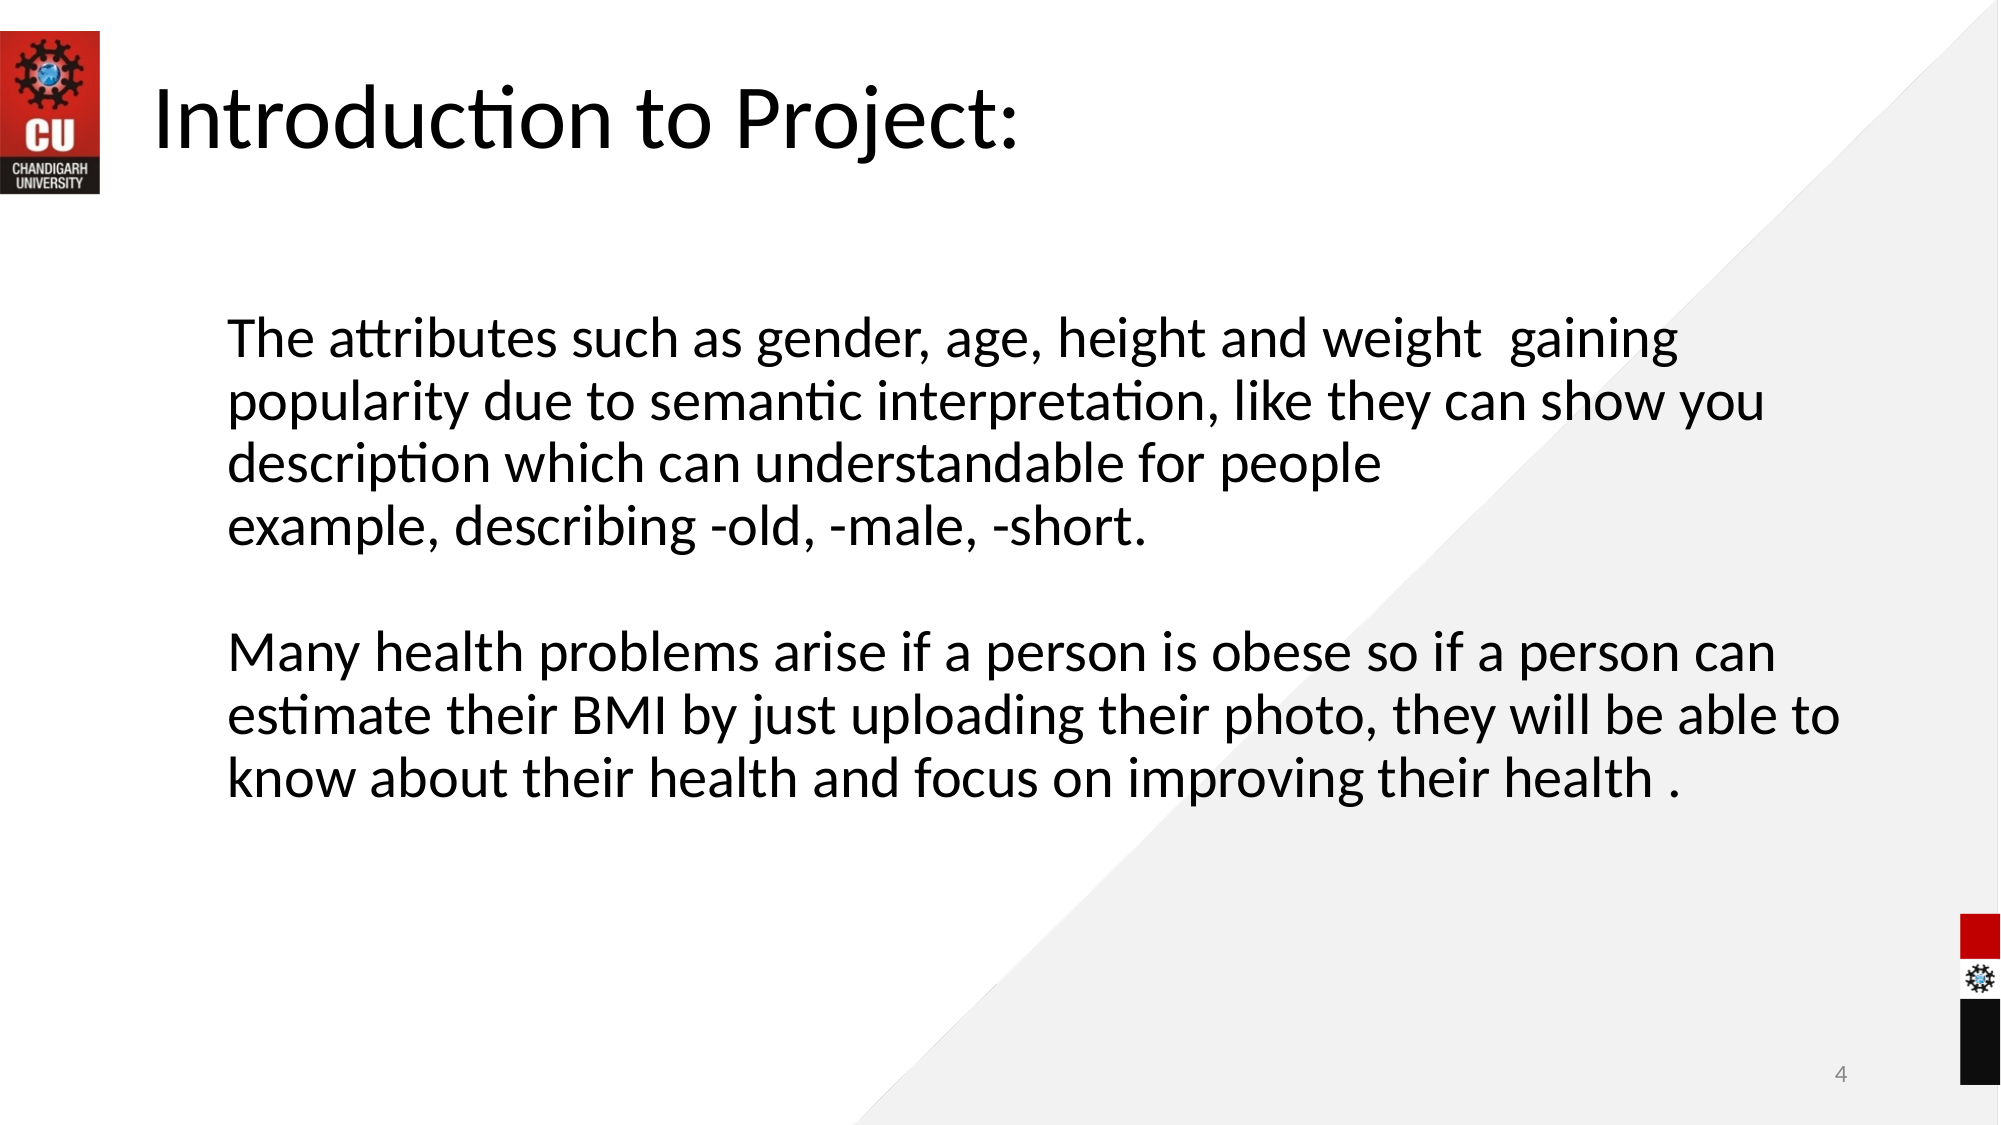

# Introduction to Project:

The attributes such as gender, age, height and weight  gaining popularity due to semantic interpretation, like they can show you description which can understandable for people
example, describing -old, -male, -short.

Many health problems arise if a person is obese so if a person can estimate their BMI by just uploading their photo, they will be able to know about their health and focus on improving their health .
4